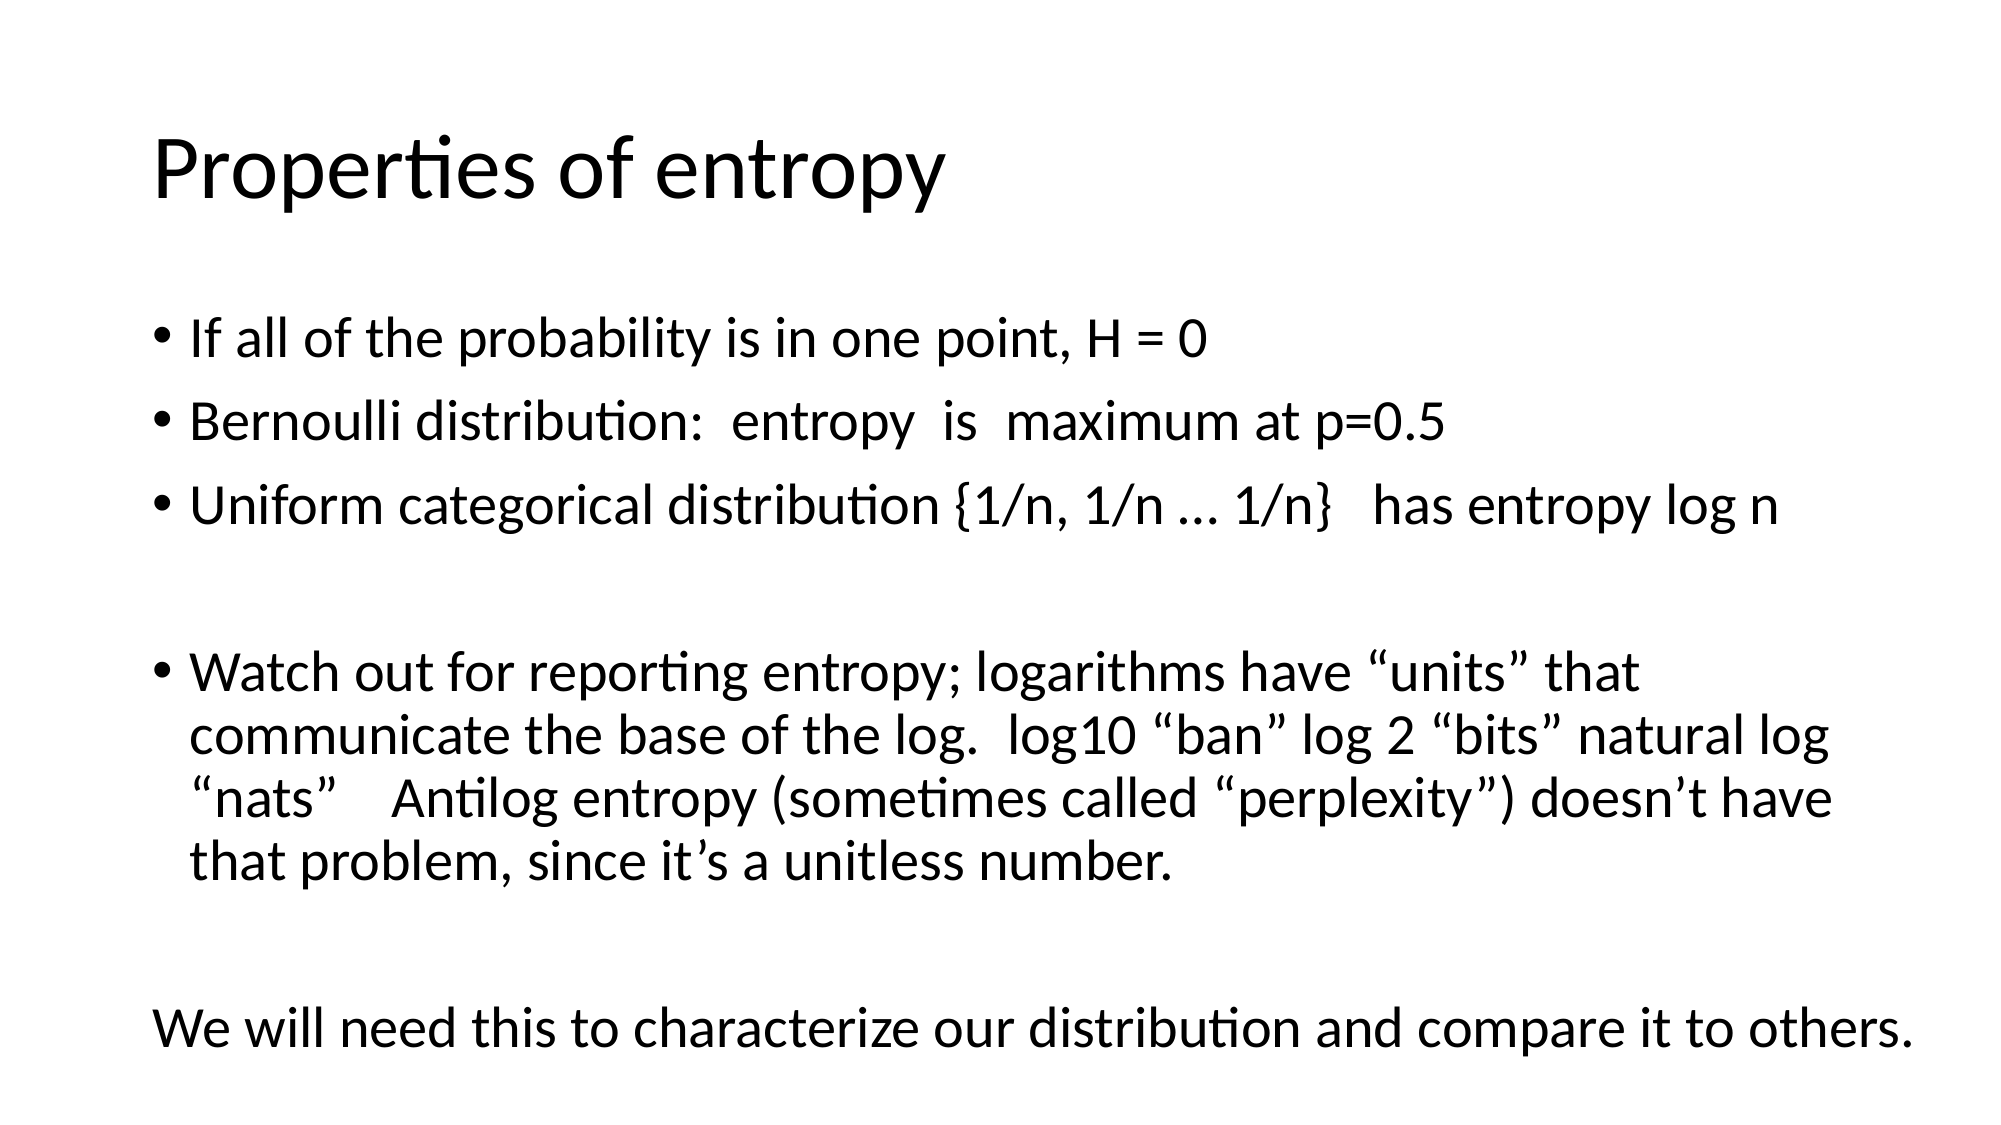

# Properties of entropy
If all of the probability is in one point, H = 0
Bernoulli distribution:  entropy  is  maximum at p=0.5
Uniform categorical distribution {1/n, 1/n … 1/n}   has entropy log n

Watch out for reporting entropy; logarithms have “units” that communicate the base of the log.  log10 “ban” log 2 “bits” natural log “nats”    Antilog entropy (sometimes called “perplexity”) doesn’t have that problem, since it’s a unitless number.

We will need this to characterize our distribution and compare it to others.